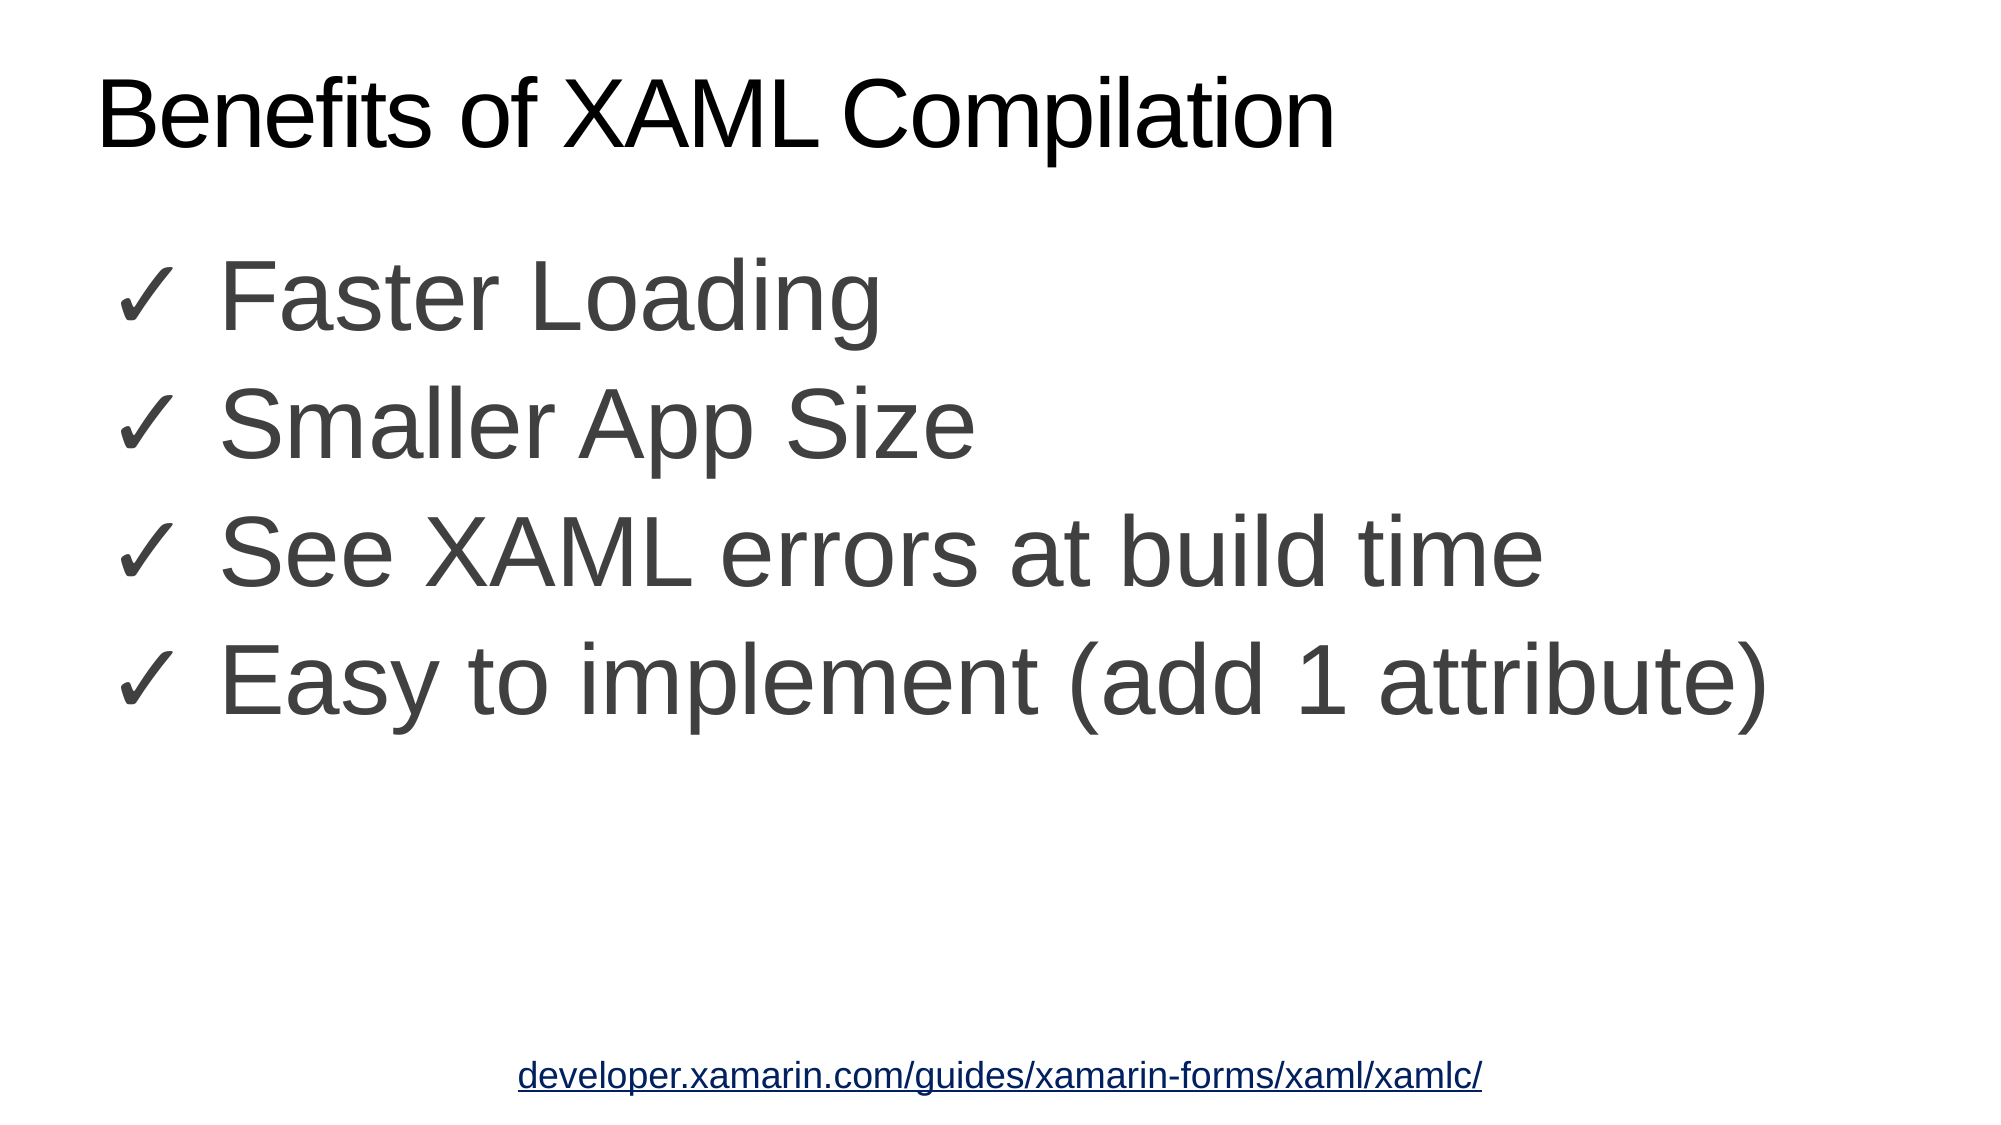

# Benefits of XAML Compilation
✓ Faster Loading
✓ Smaller App Size
✓ See XAML errors at build time
✓ Easy to implement (add 1 attribute)

developer.xamarin.com/guides/xamarin-forms/xaml/xamlc/